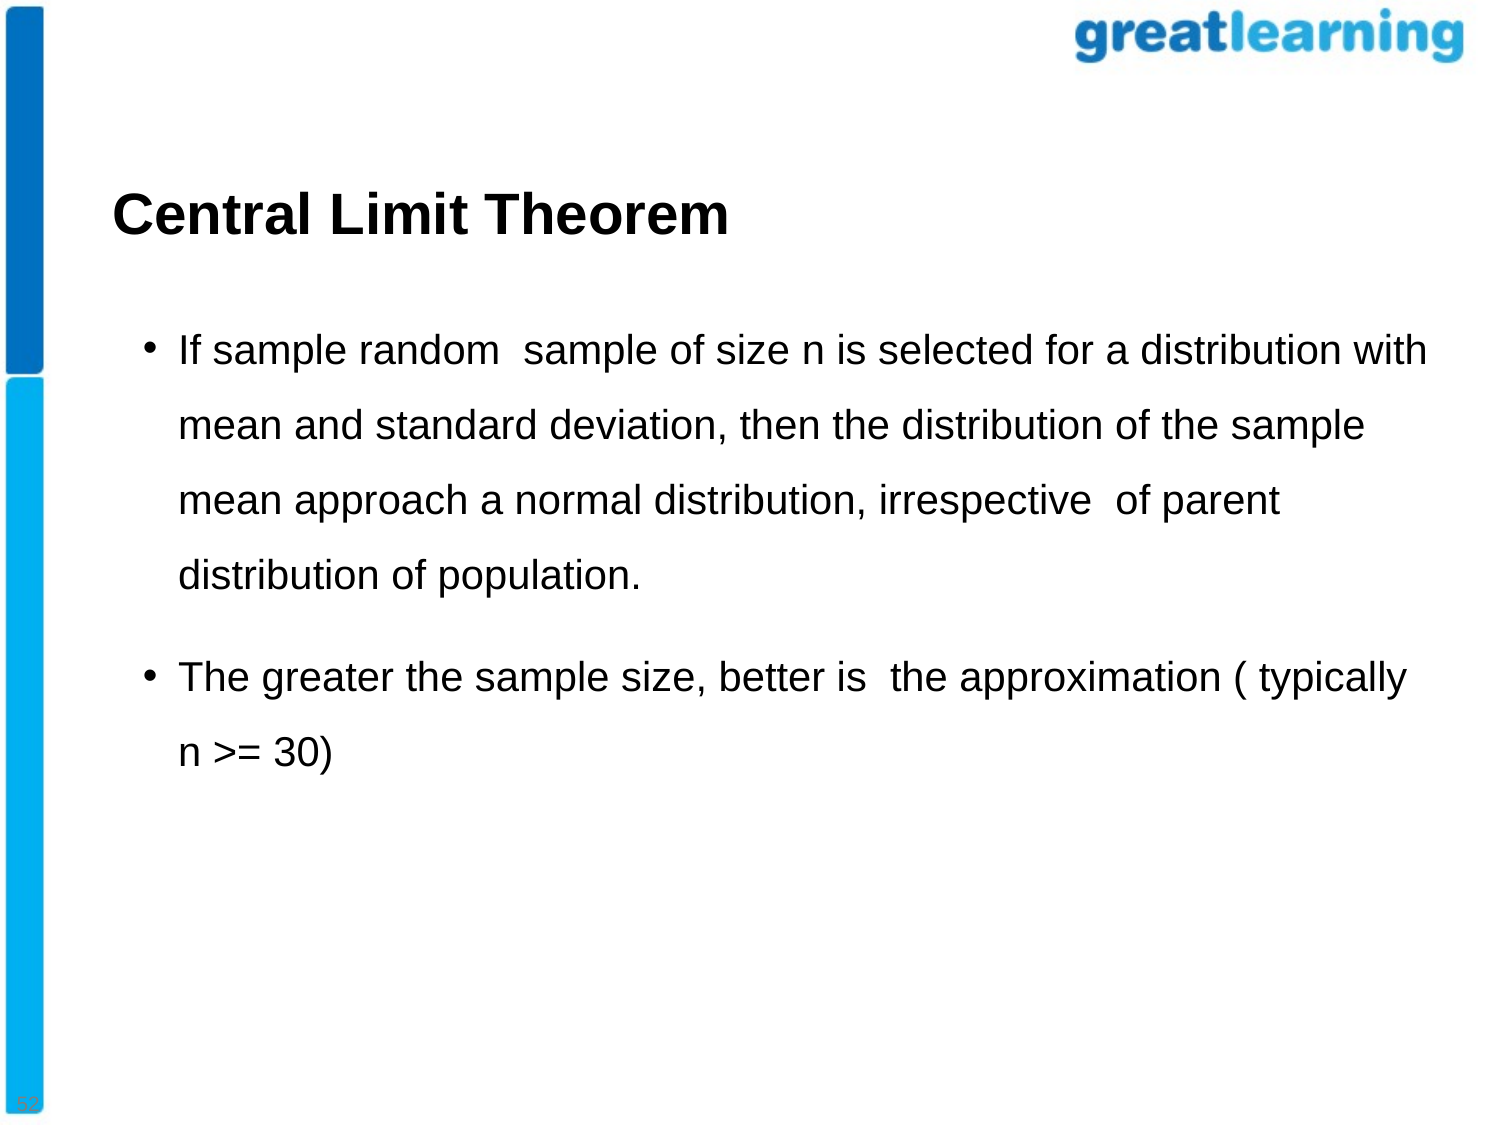

#
Central Limit Theorem
If sample random  sample of size n is selected for a distribution with mean and standard deviation, then the distribution of the sample mean approach a normal distribution, irrespective  of parent distribution of population.
The greater the sample size, better is  the approximation ( typically n >= 30)